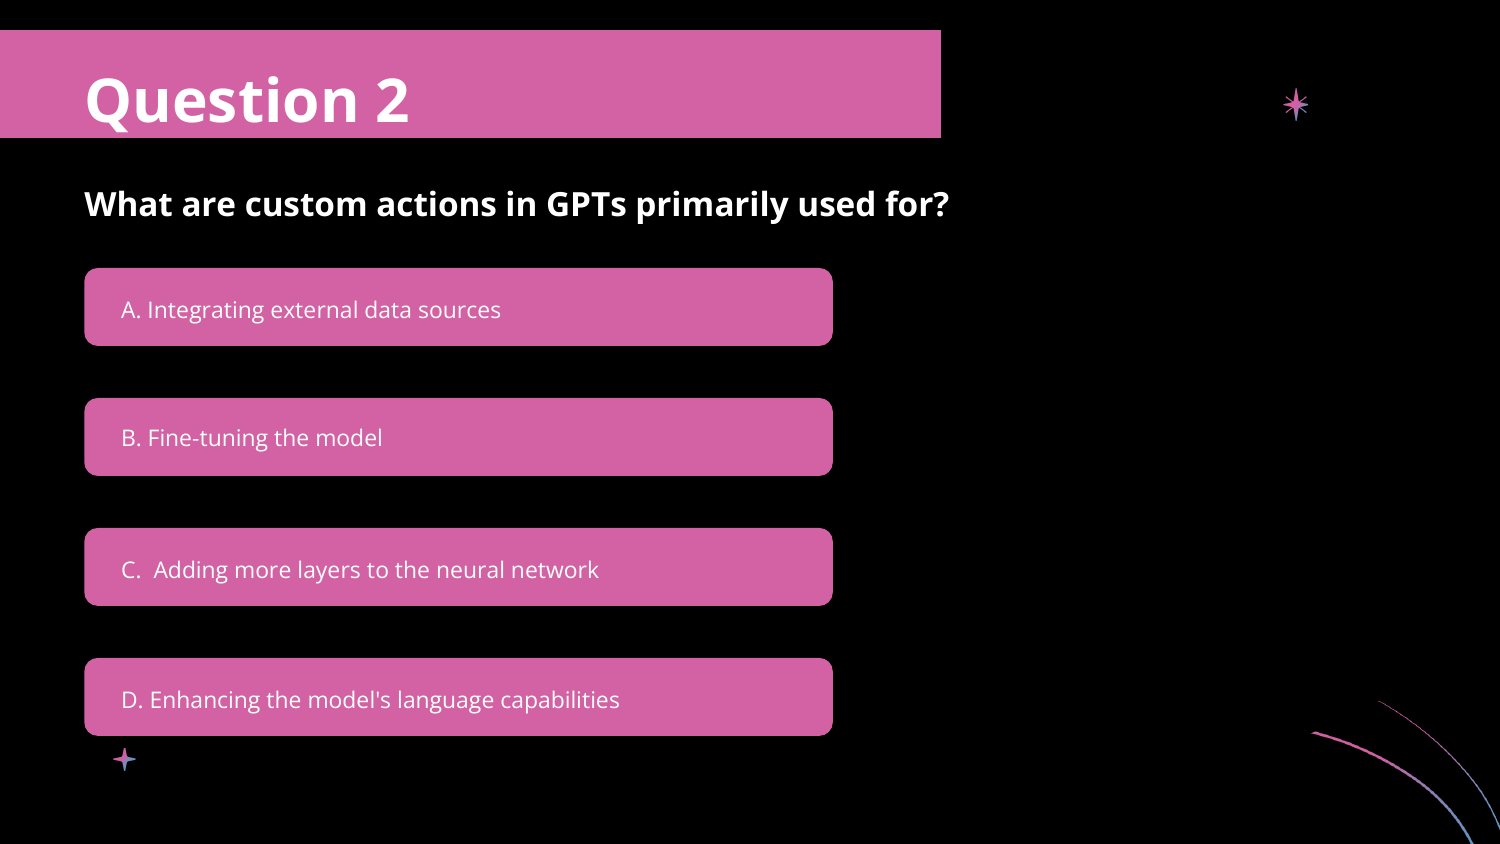

Question 2

What are custom actions in GPTs primarily used for?

A. Integrating external data sources

B. Fine-tuning the model

C.  Adding more layers to the neural network

D. Enhancing the model's language capabilities